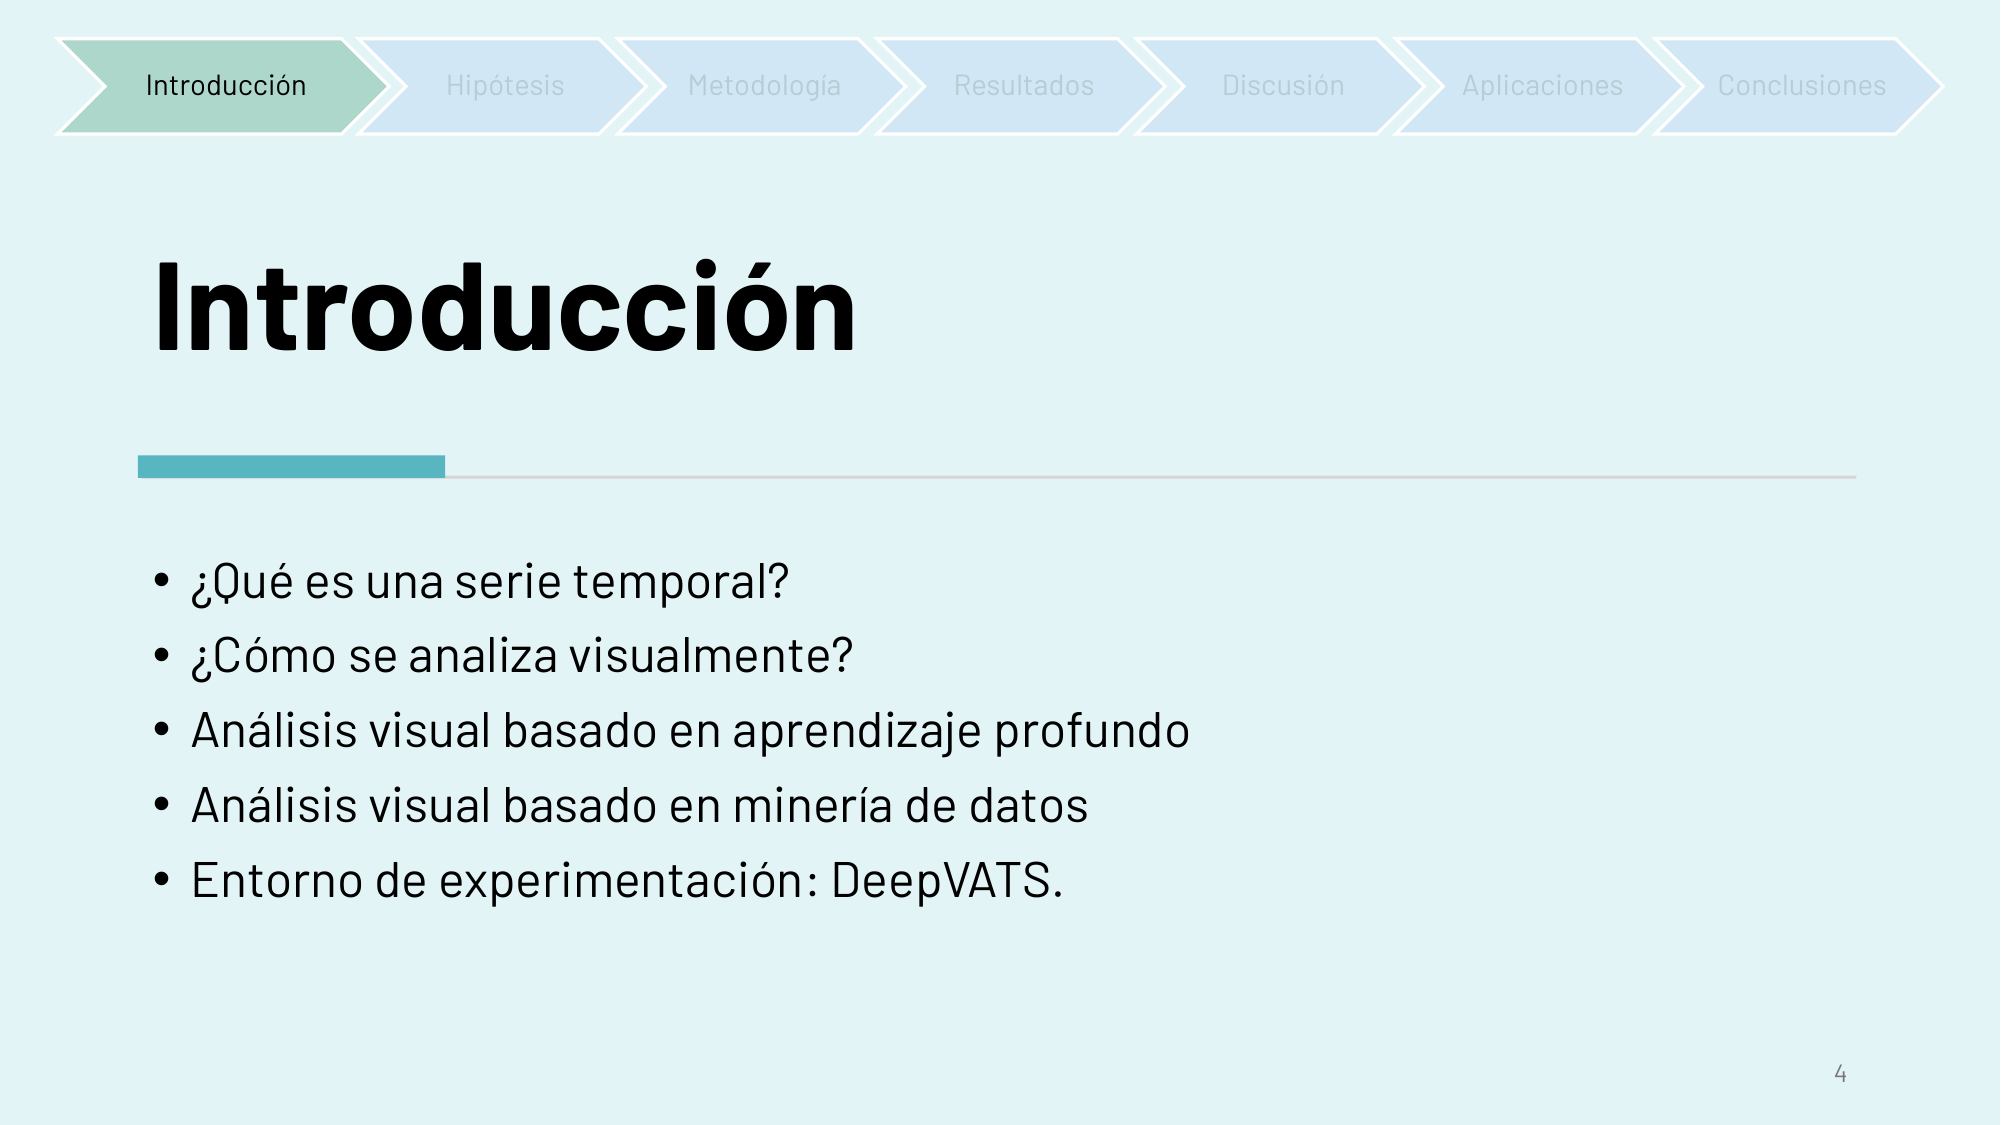

Introducción
Hipótesis
Metodología
Resultados
Discusión
Aplicaciones
Conclusiones
# Introducción

¿Qué es una serie temporal?
¿Cómo se analiza visualmente?
Análisis visual basado en aprendizaje profundo
Análisis visual basado en minería de datos
Entorno de experimentación: DeepVATS.
4